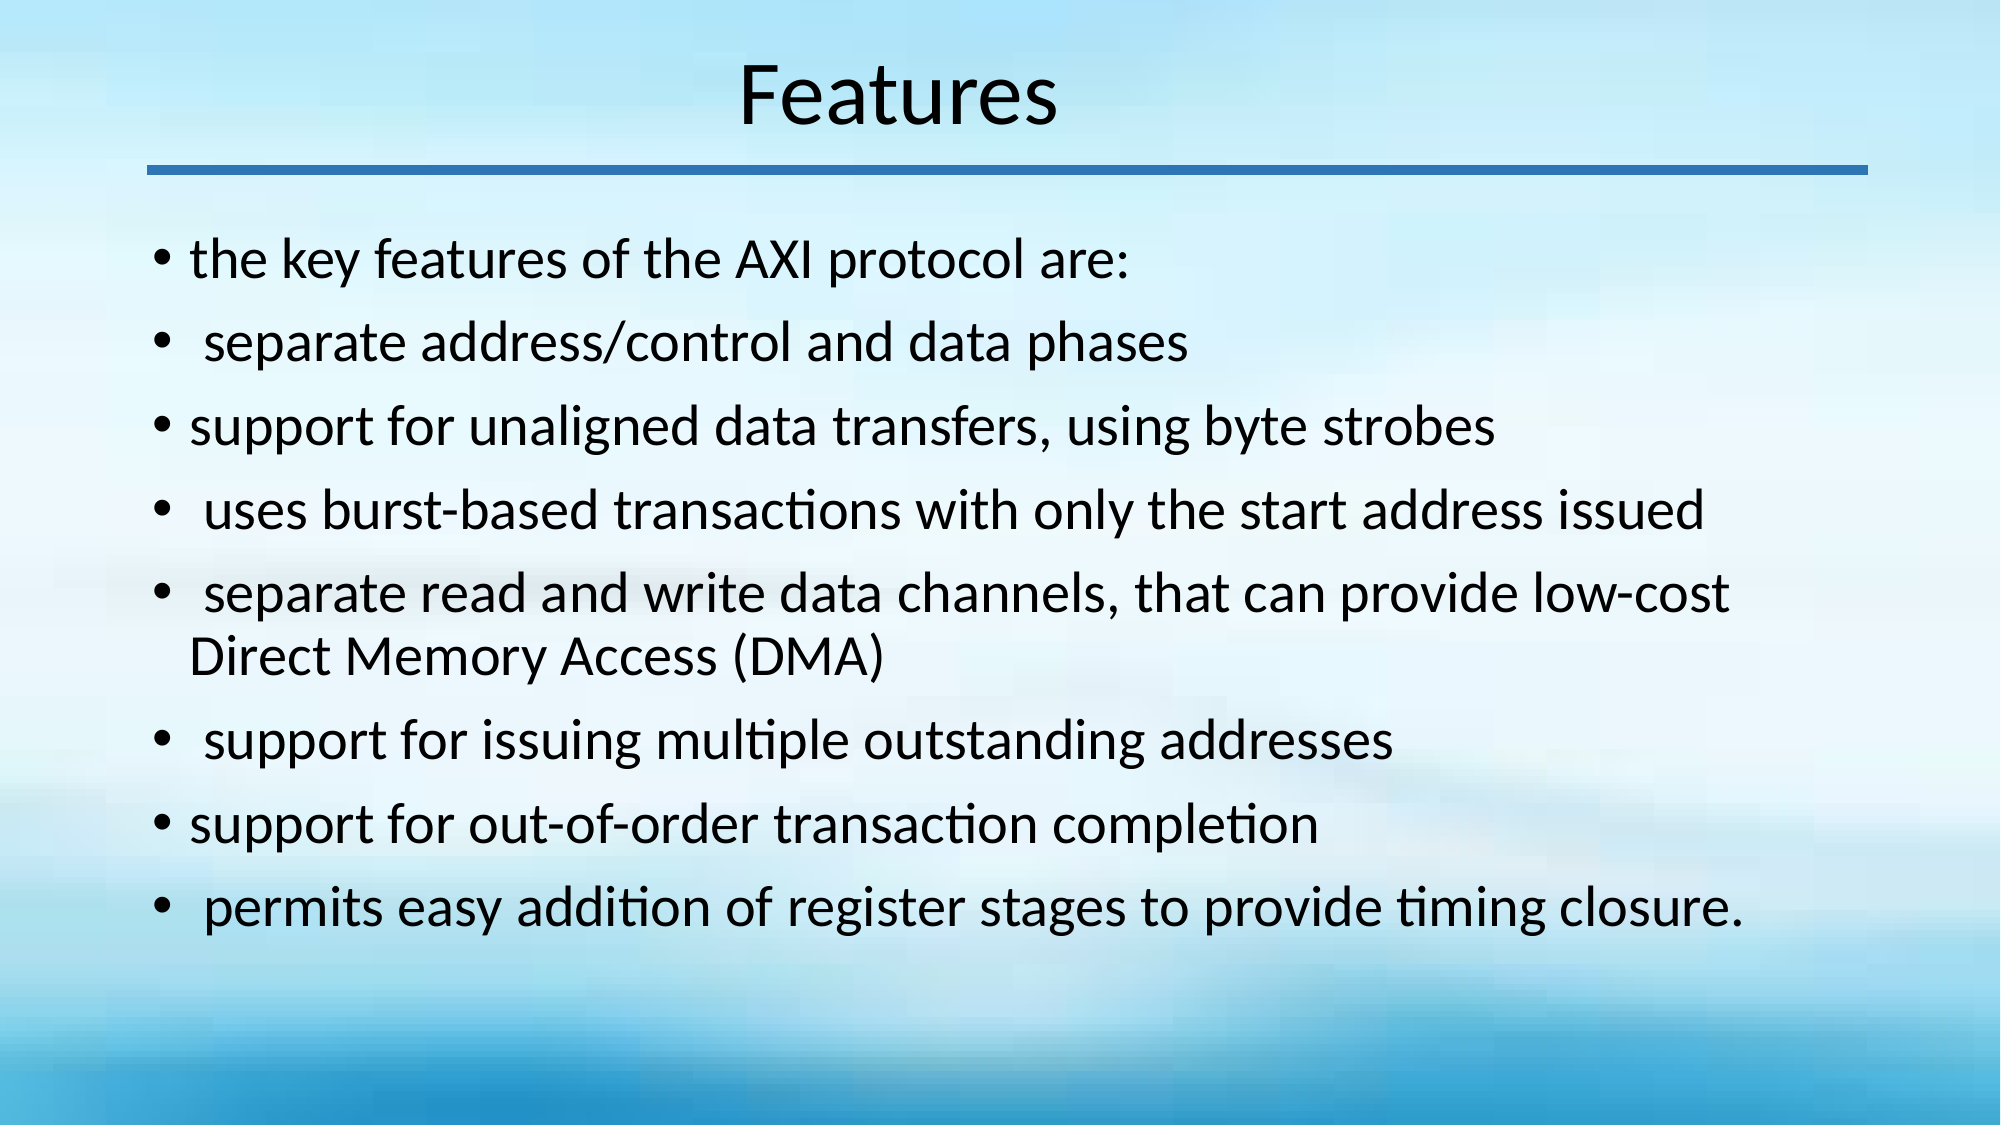

# Features
the key features of the AXI protocol are:
 separate address/control and data phases
support for unaligned data transfers, using byte strobes
 uses burst-based transactions with only the start address issued
 separate read and write data channels, that can provide low-cost Direct Memory Access (DMA)
 support for issuing multiple outstanding addresses
support for out-of-order transaction completion
 permits easy addition of register stages to provide timing closure.